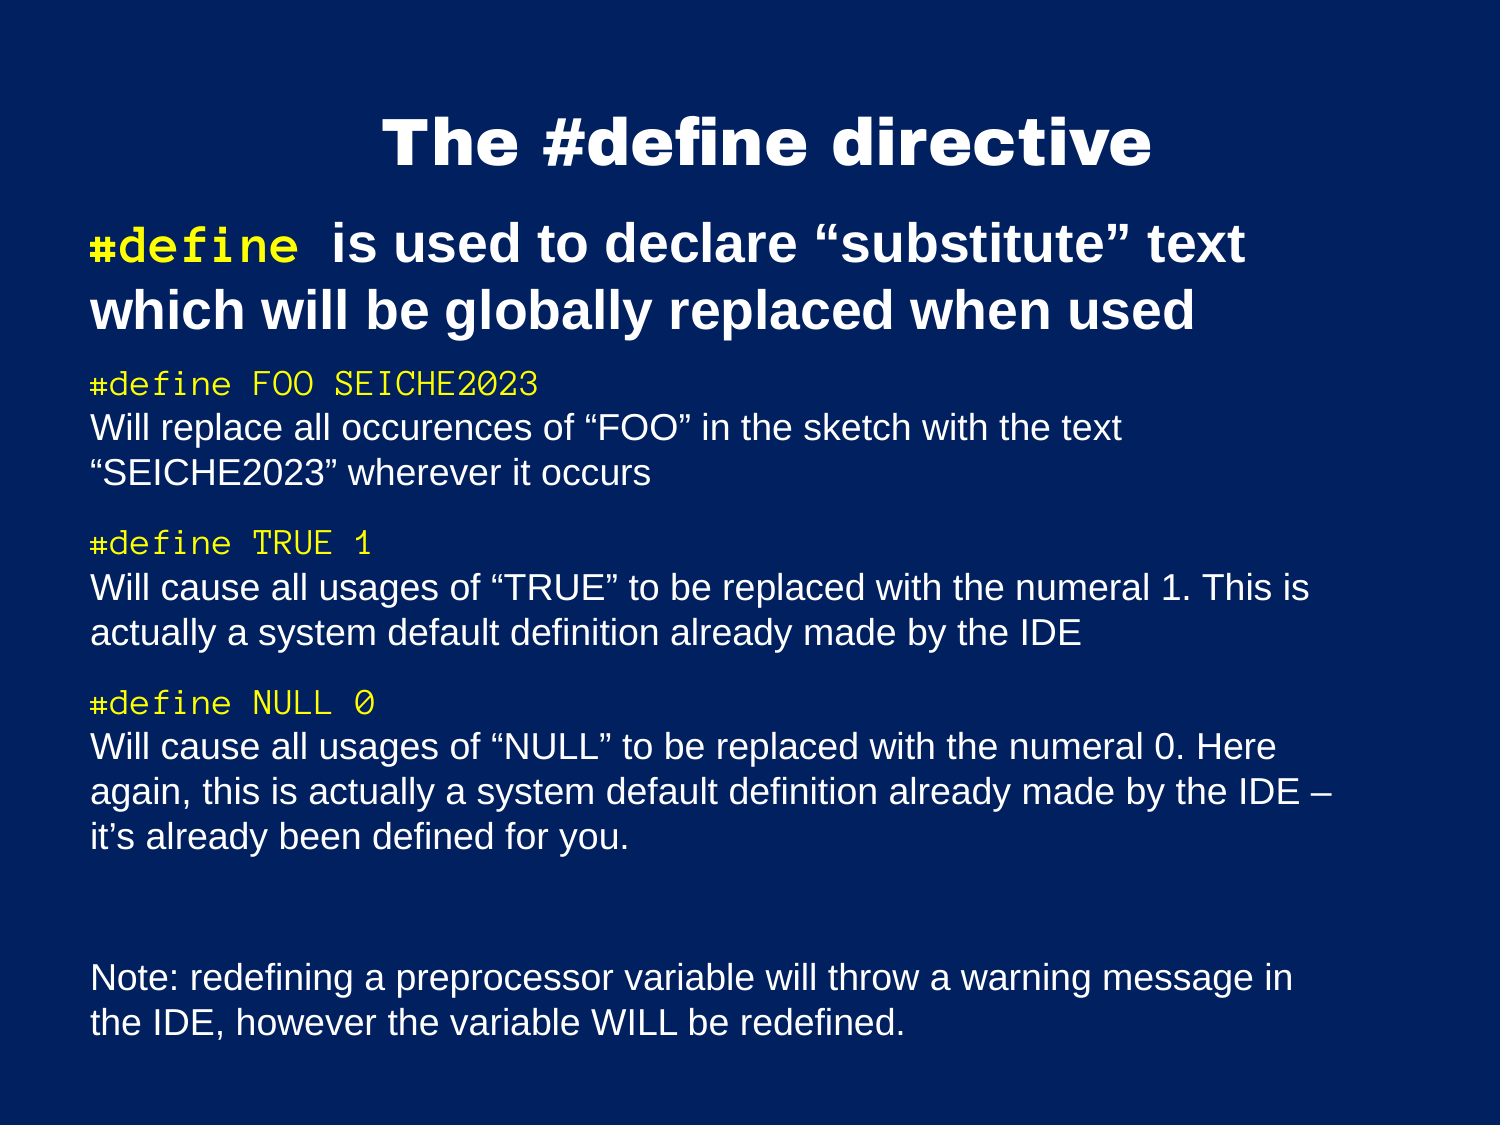

# The #define directive
#define is used to declare “substitute” text which will be globally replaced when used
#define FOO SEICHE2023
Will replace all occurences of “FOO” in the sketch with the text “SEICHE2023” wherever it occurs
#define TRUE 1
Will cause all usages of “TRUE” to be replaced with the numeral 1. This is actually a system default definition already made by the IDE
#define NULL 0
Will cause all usages of “NULL” to be replaced with the numeral 0. Here again, this is actually a system default definition already made by the IDE – it’s already been defined for you.

Note: redefining a preprocessor variable will throw a warning message in the IDE, however the variable WILL be redefined.